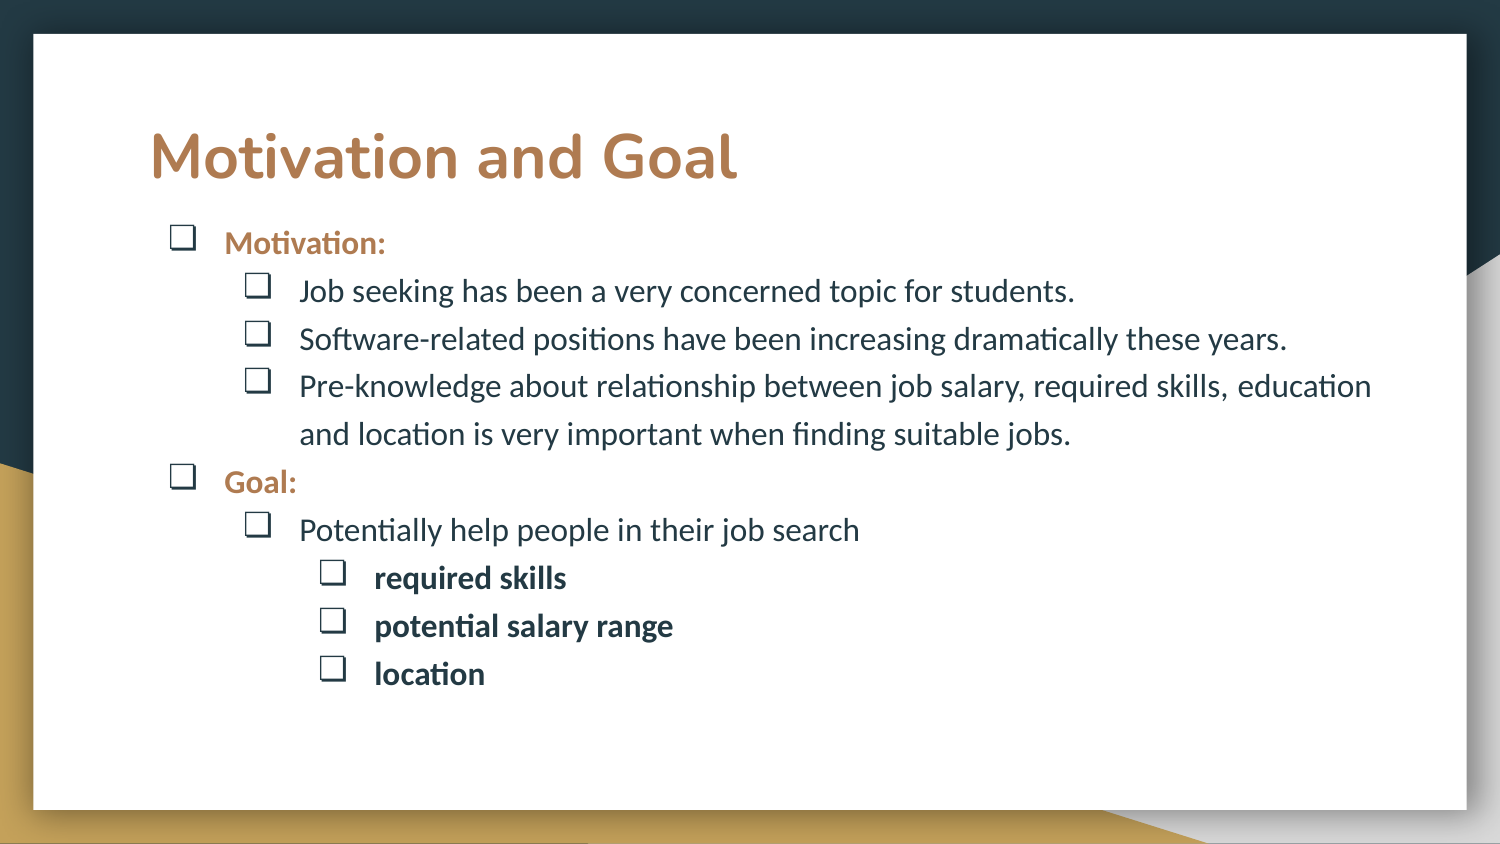

# Motivation and Goal
Motivation:
Job seeking has been a very concerned topic for students.
Software-related positions have been increasing dramatically these years.
Pre-knowledge about relationship between job salary, required skills, education and location is very important when finding suitable jobs.
Goal:
Potentially help people in their job search
required skills
potential salary range
location